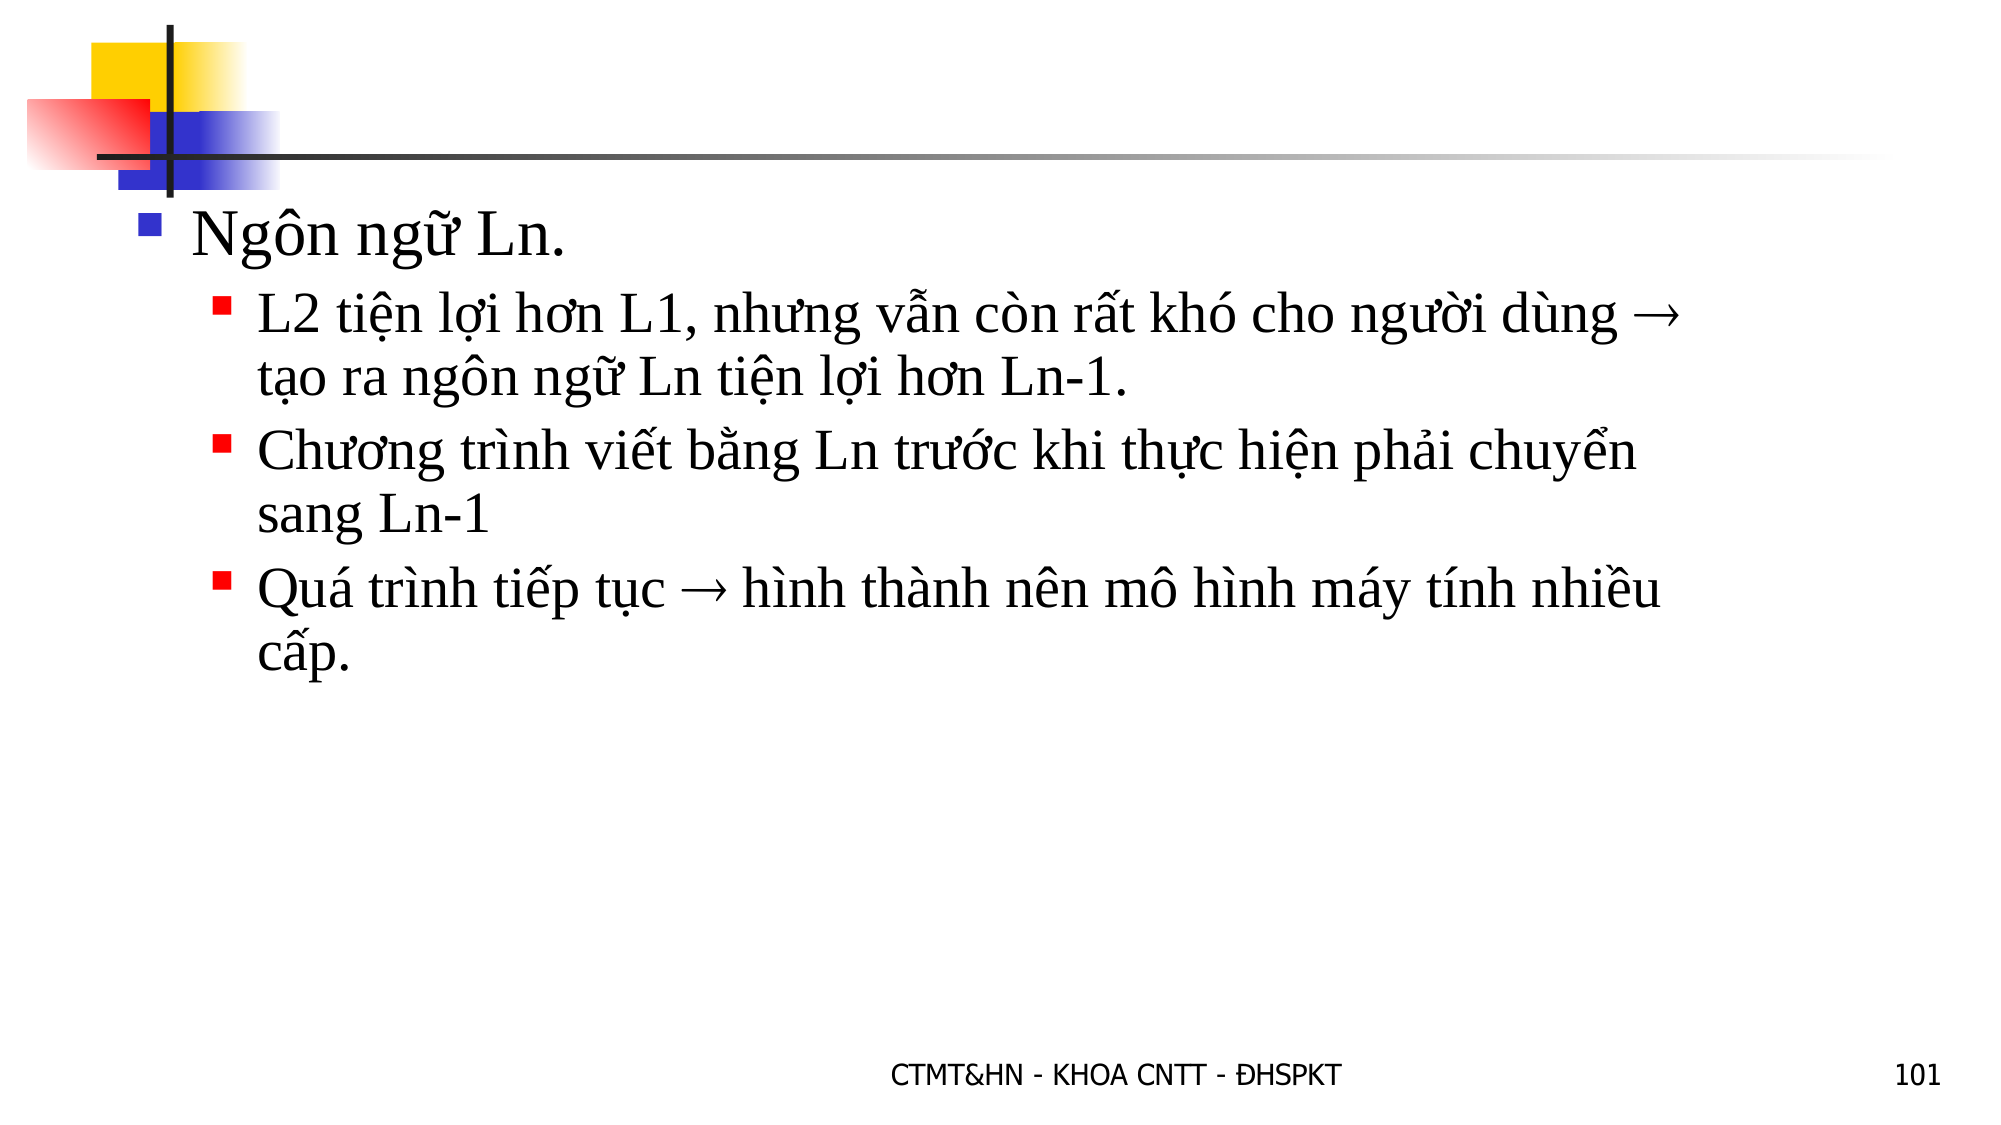

Ngôn ngữ Ln.
L2 tiện lợi hơn L1, nhưng vẫn còn rất khó cho người dùng → tạo ra ngôn ngữ Ln tiện lợi hơn Ln-1.
Chương trình viết bằng Ln trước khi thực hiện phải chuyển sang Ln-1
Quá trình tiếp tục → hình thành nên mô hình máy tính nhiều cấp.
CTMT&HN - KHOA CNTT - ĐHSPKT
101